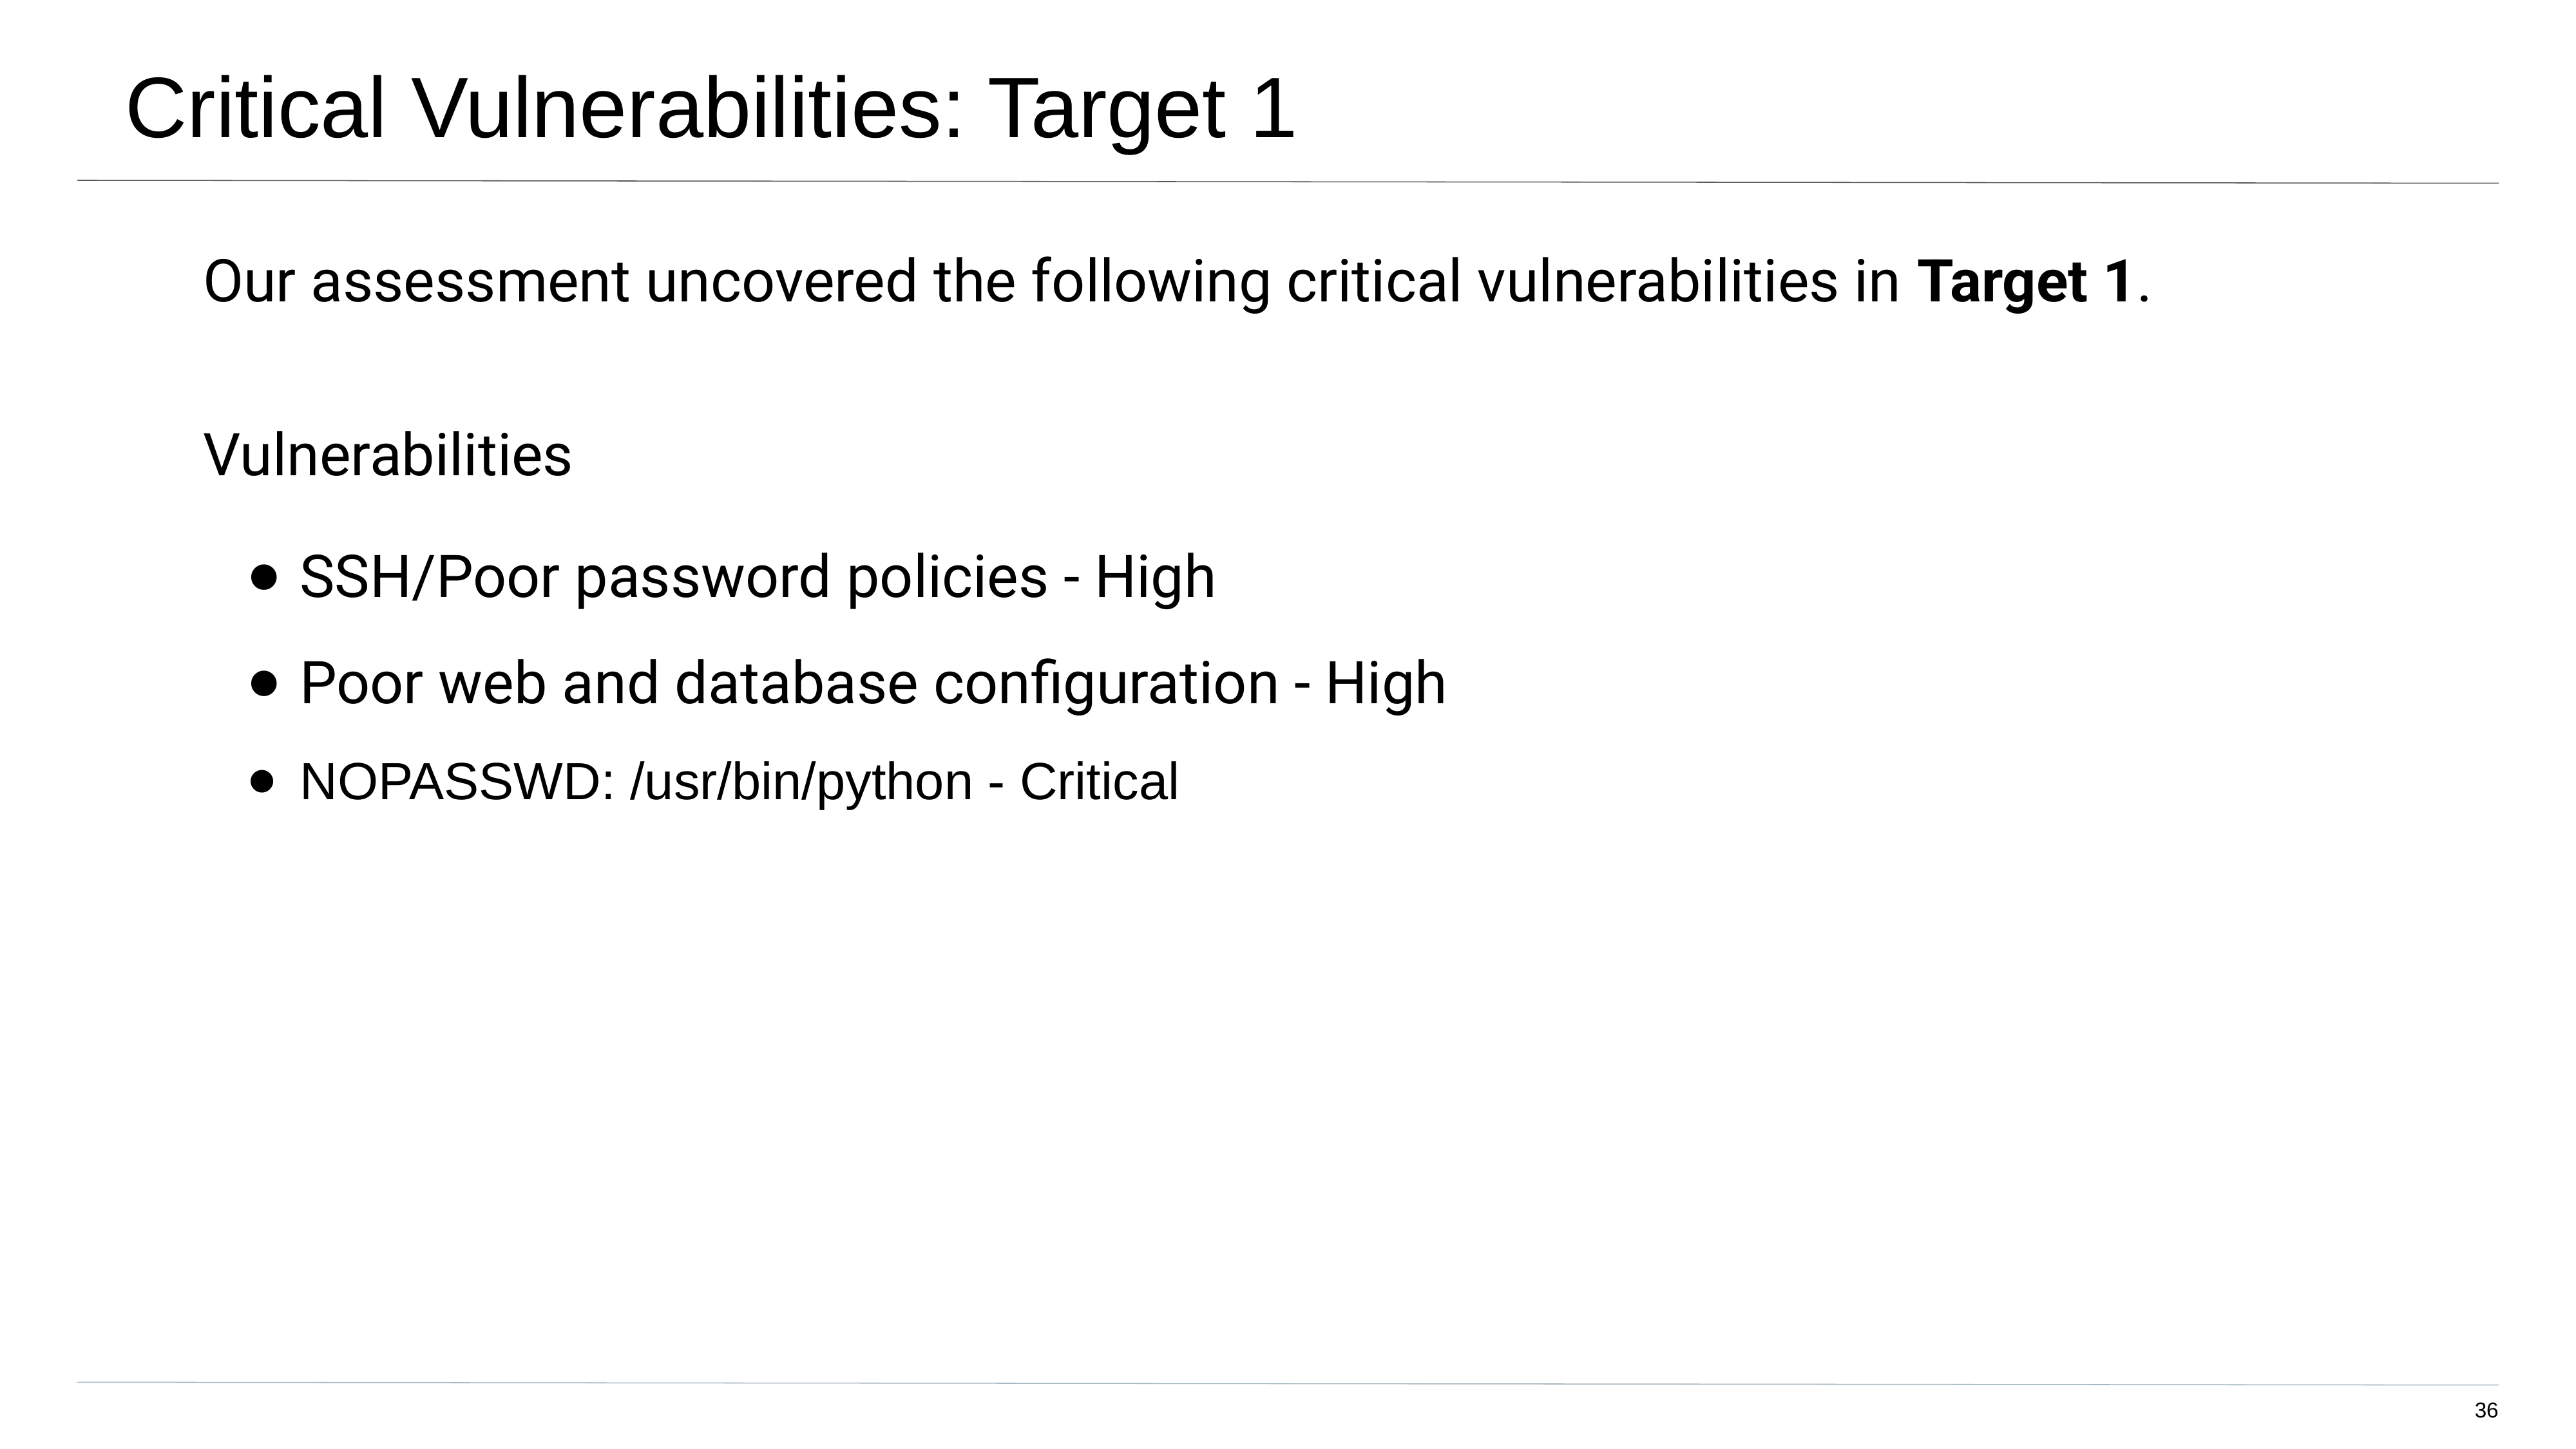

# Critical Vulnerabilities: Target 1
Our assessment uncovered the following critical vulnerabilities in Target 1.

Vulnerabilities
SSH/Poor password policies - High
Poor web and database configuration - High
NOPASSWD: /usr/bin/python - Critical

36